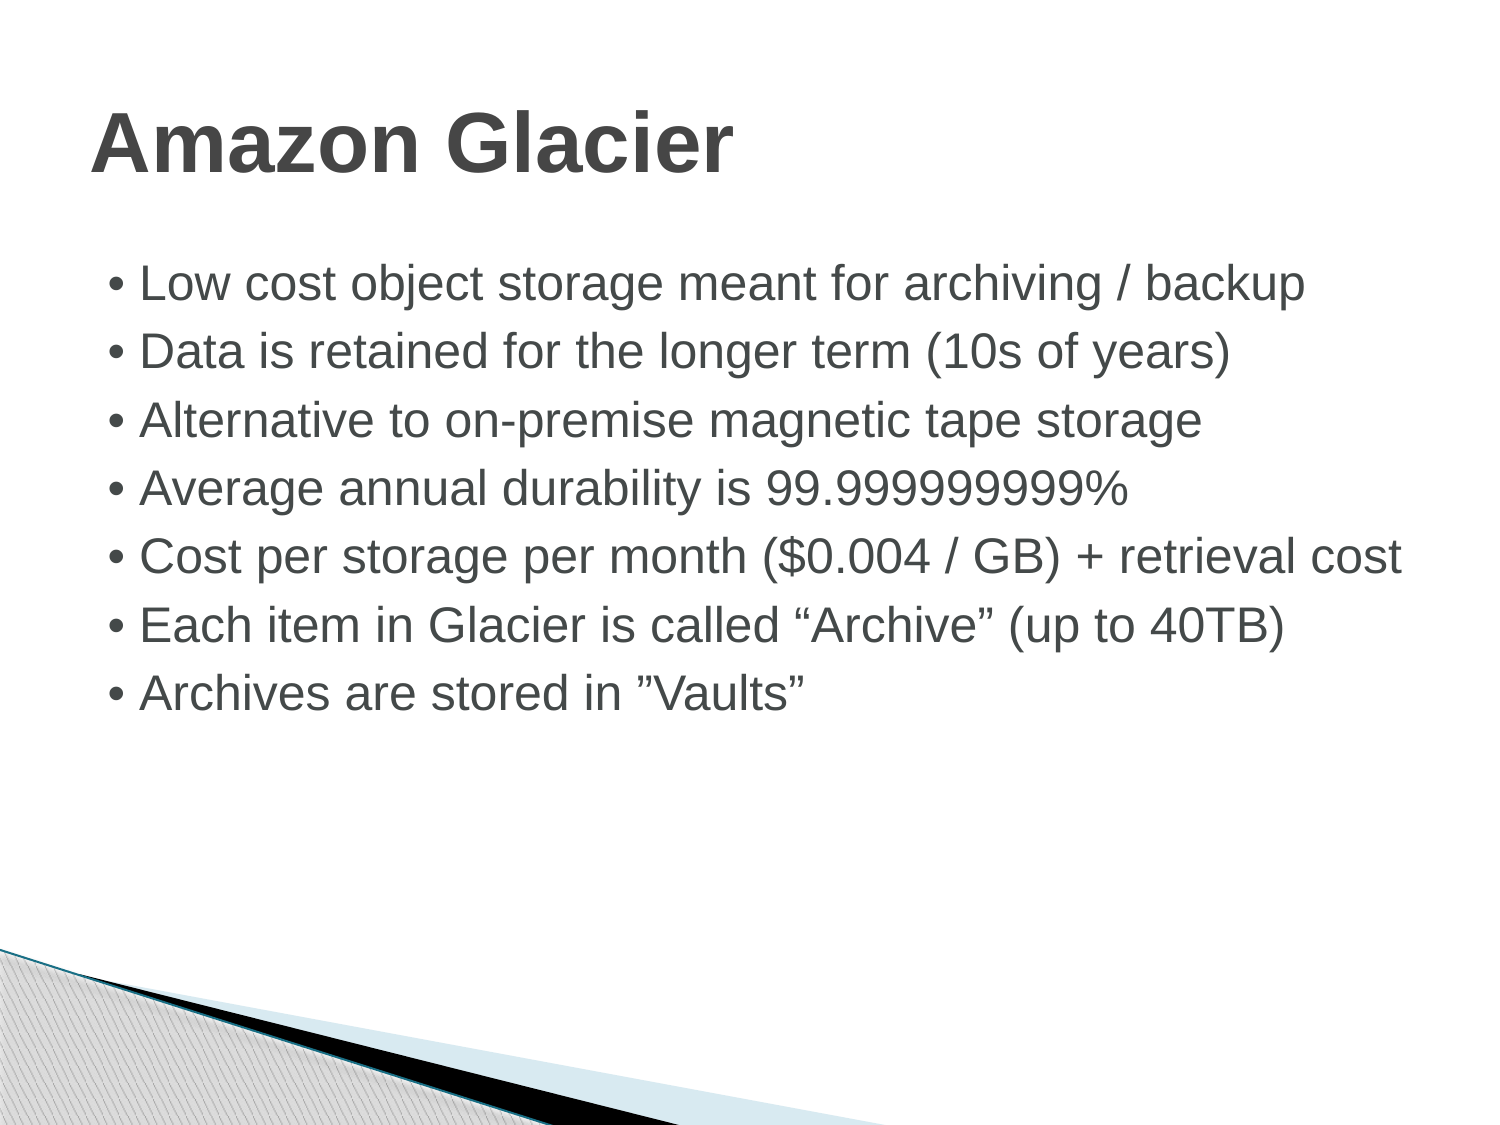

# Amazon Glacier
• Low cost object storage meant for archiving / backup
• Data is retained for the longer term (10s of years)
• Alternative to on-premise magnetic tape storage
• Average annual durability is 99.999999999%
• Cost per storage per month ($0.004 / GB) + retrieval cost
• Each item in Glacier is called “Archive” (up to 40TB)
• Archives are stored in ”Vaults”